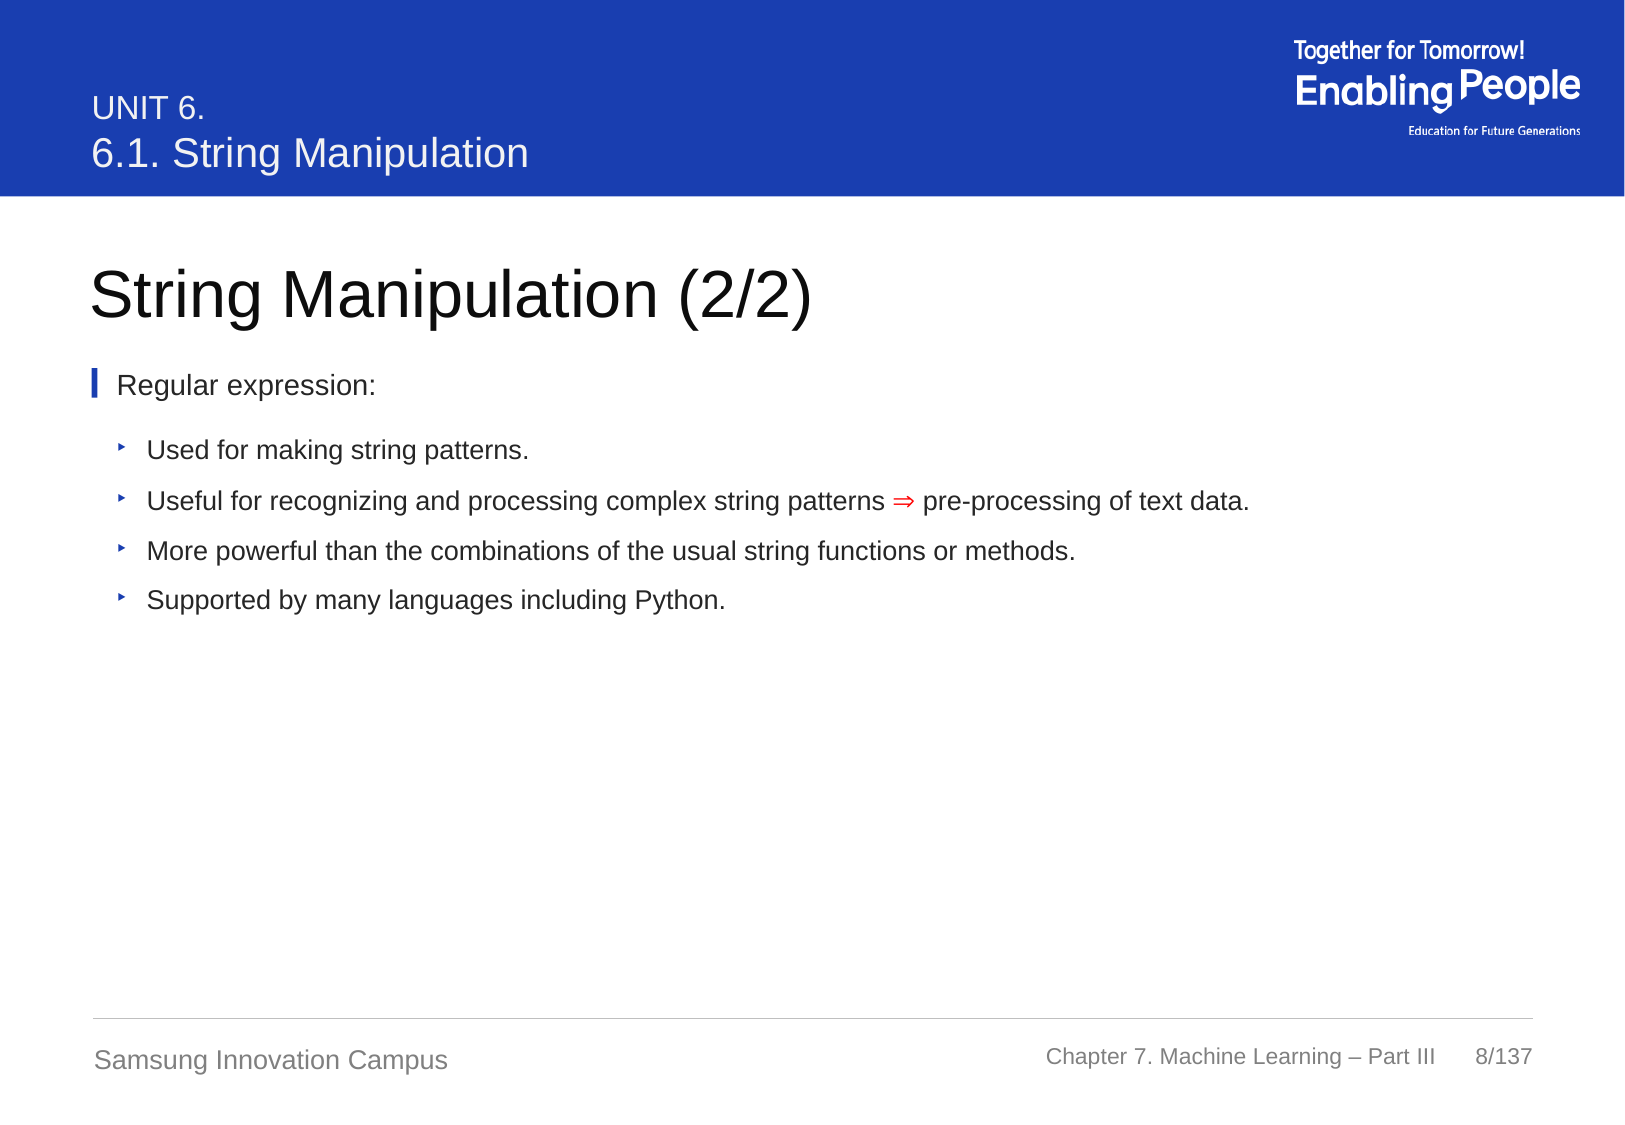

UNIT 6.
6.1. String Manipulation
String Manipulation (2/2)
Regular expression:

Used for making string patterns.
Useful for recognizing and processing complex string patterns ⇒ pre-processing of text data.
More powerful than the combinations of the usual string functions or methods.
Supported by many languages including Python.